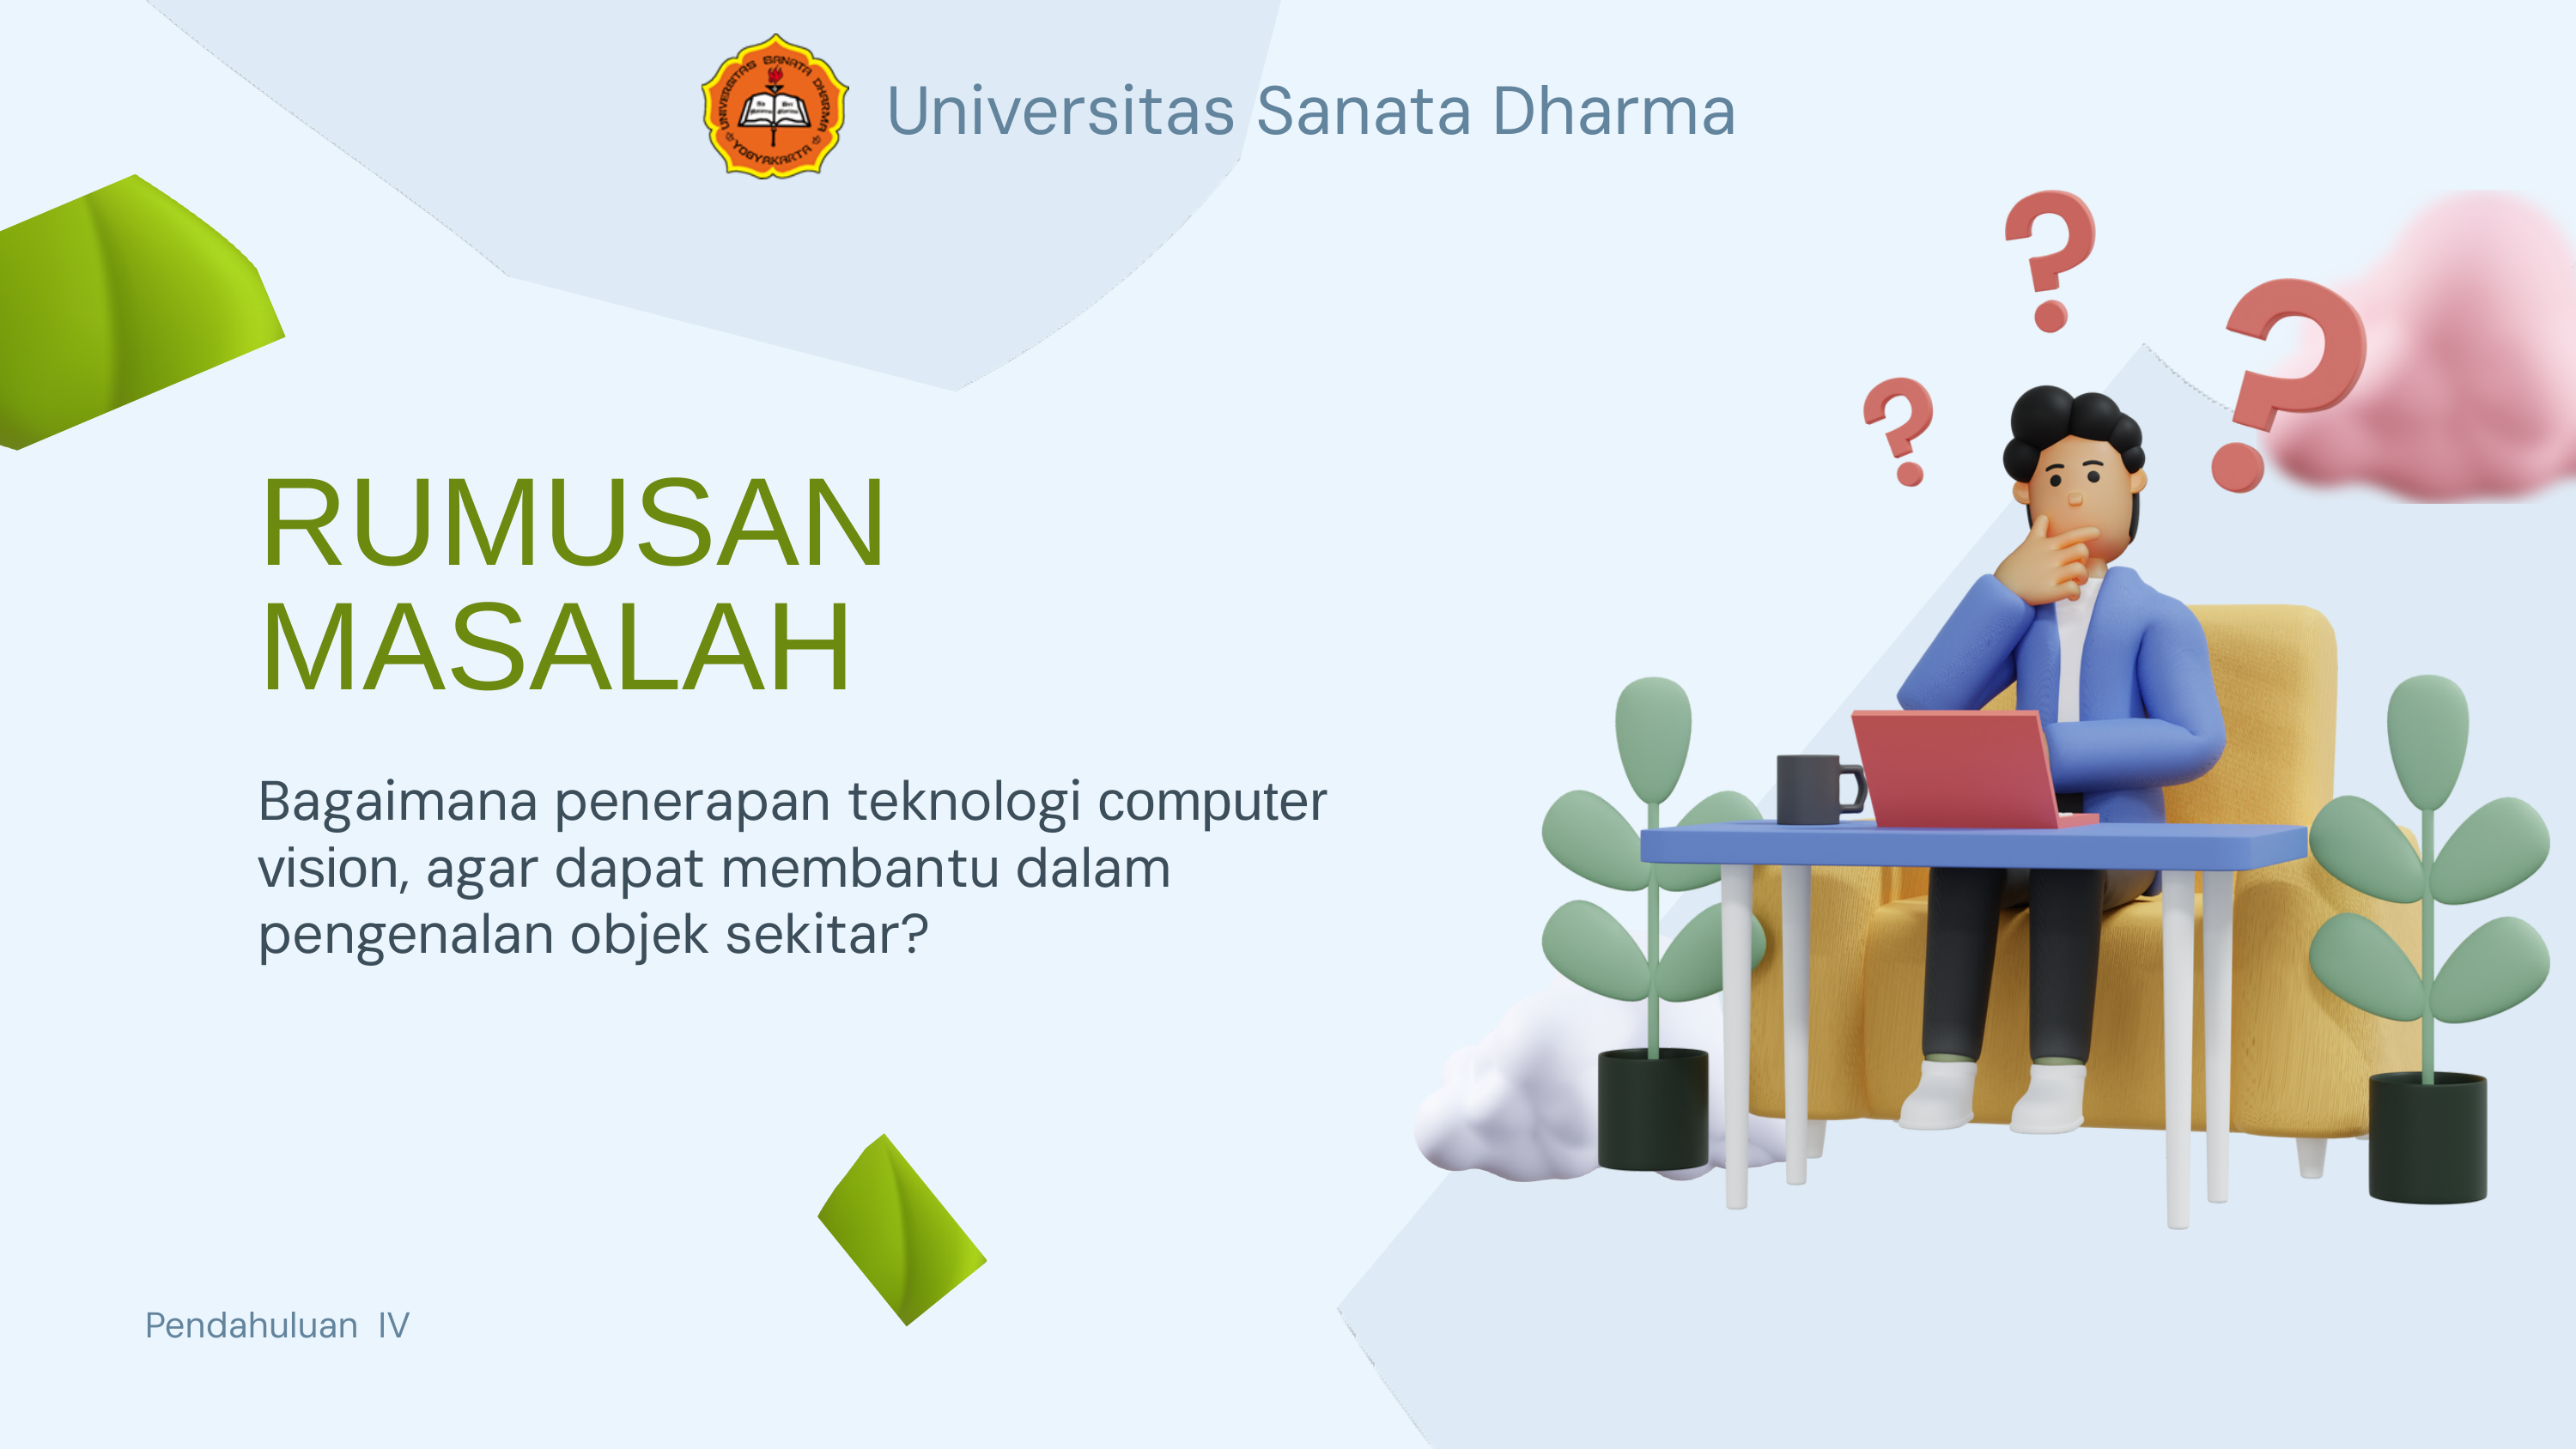

Universitas Sanata Dharma

RUMUSAN MASALAH

Bagaimana penerapan teknologi computer vision, agar dapat membantu dalam pengenalan objek sekitar?

Pendahuluan  IV